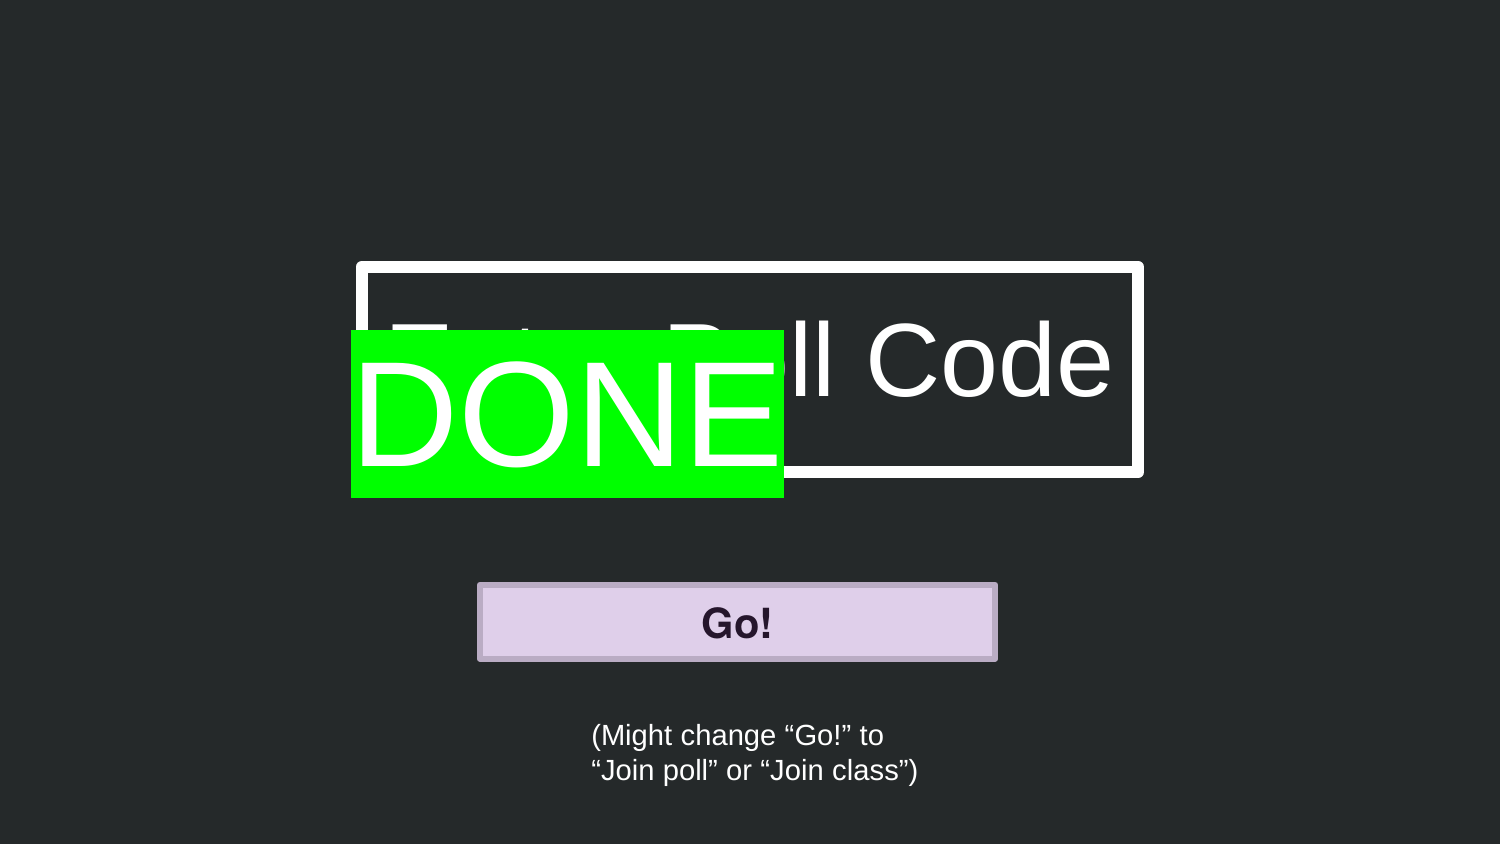

DONE
Enter Poll Code

Go!
(Might change “Go!” to “Join poll” or “Join class”)